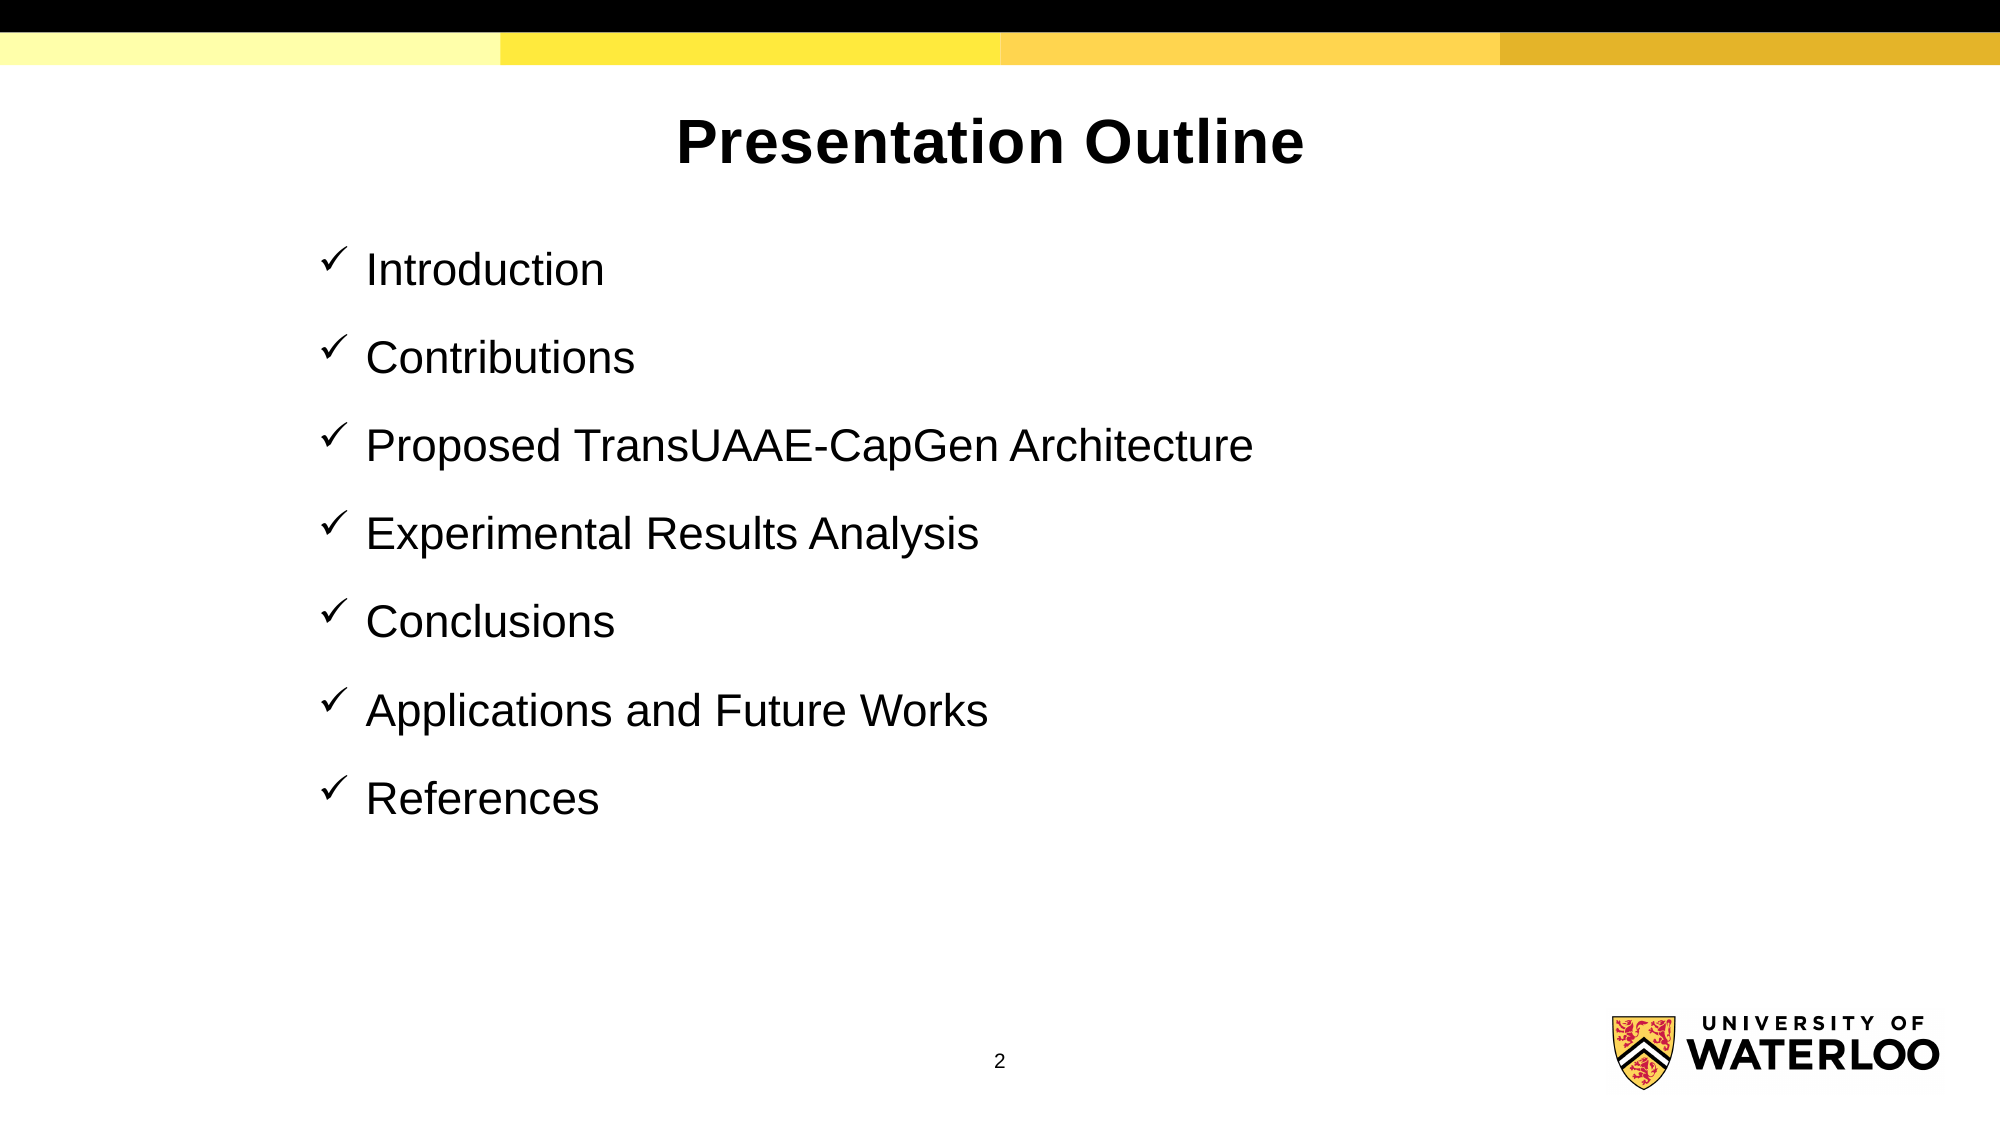

# Presentation Outline
Introduction
Contributions
Proposed TransUAAE-CapGen Architecture
Experimental Results Analysis
Conclusions
Applications and Future Works
References
2